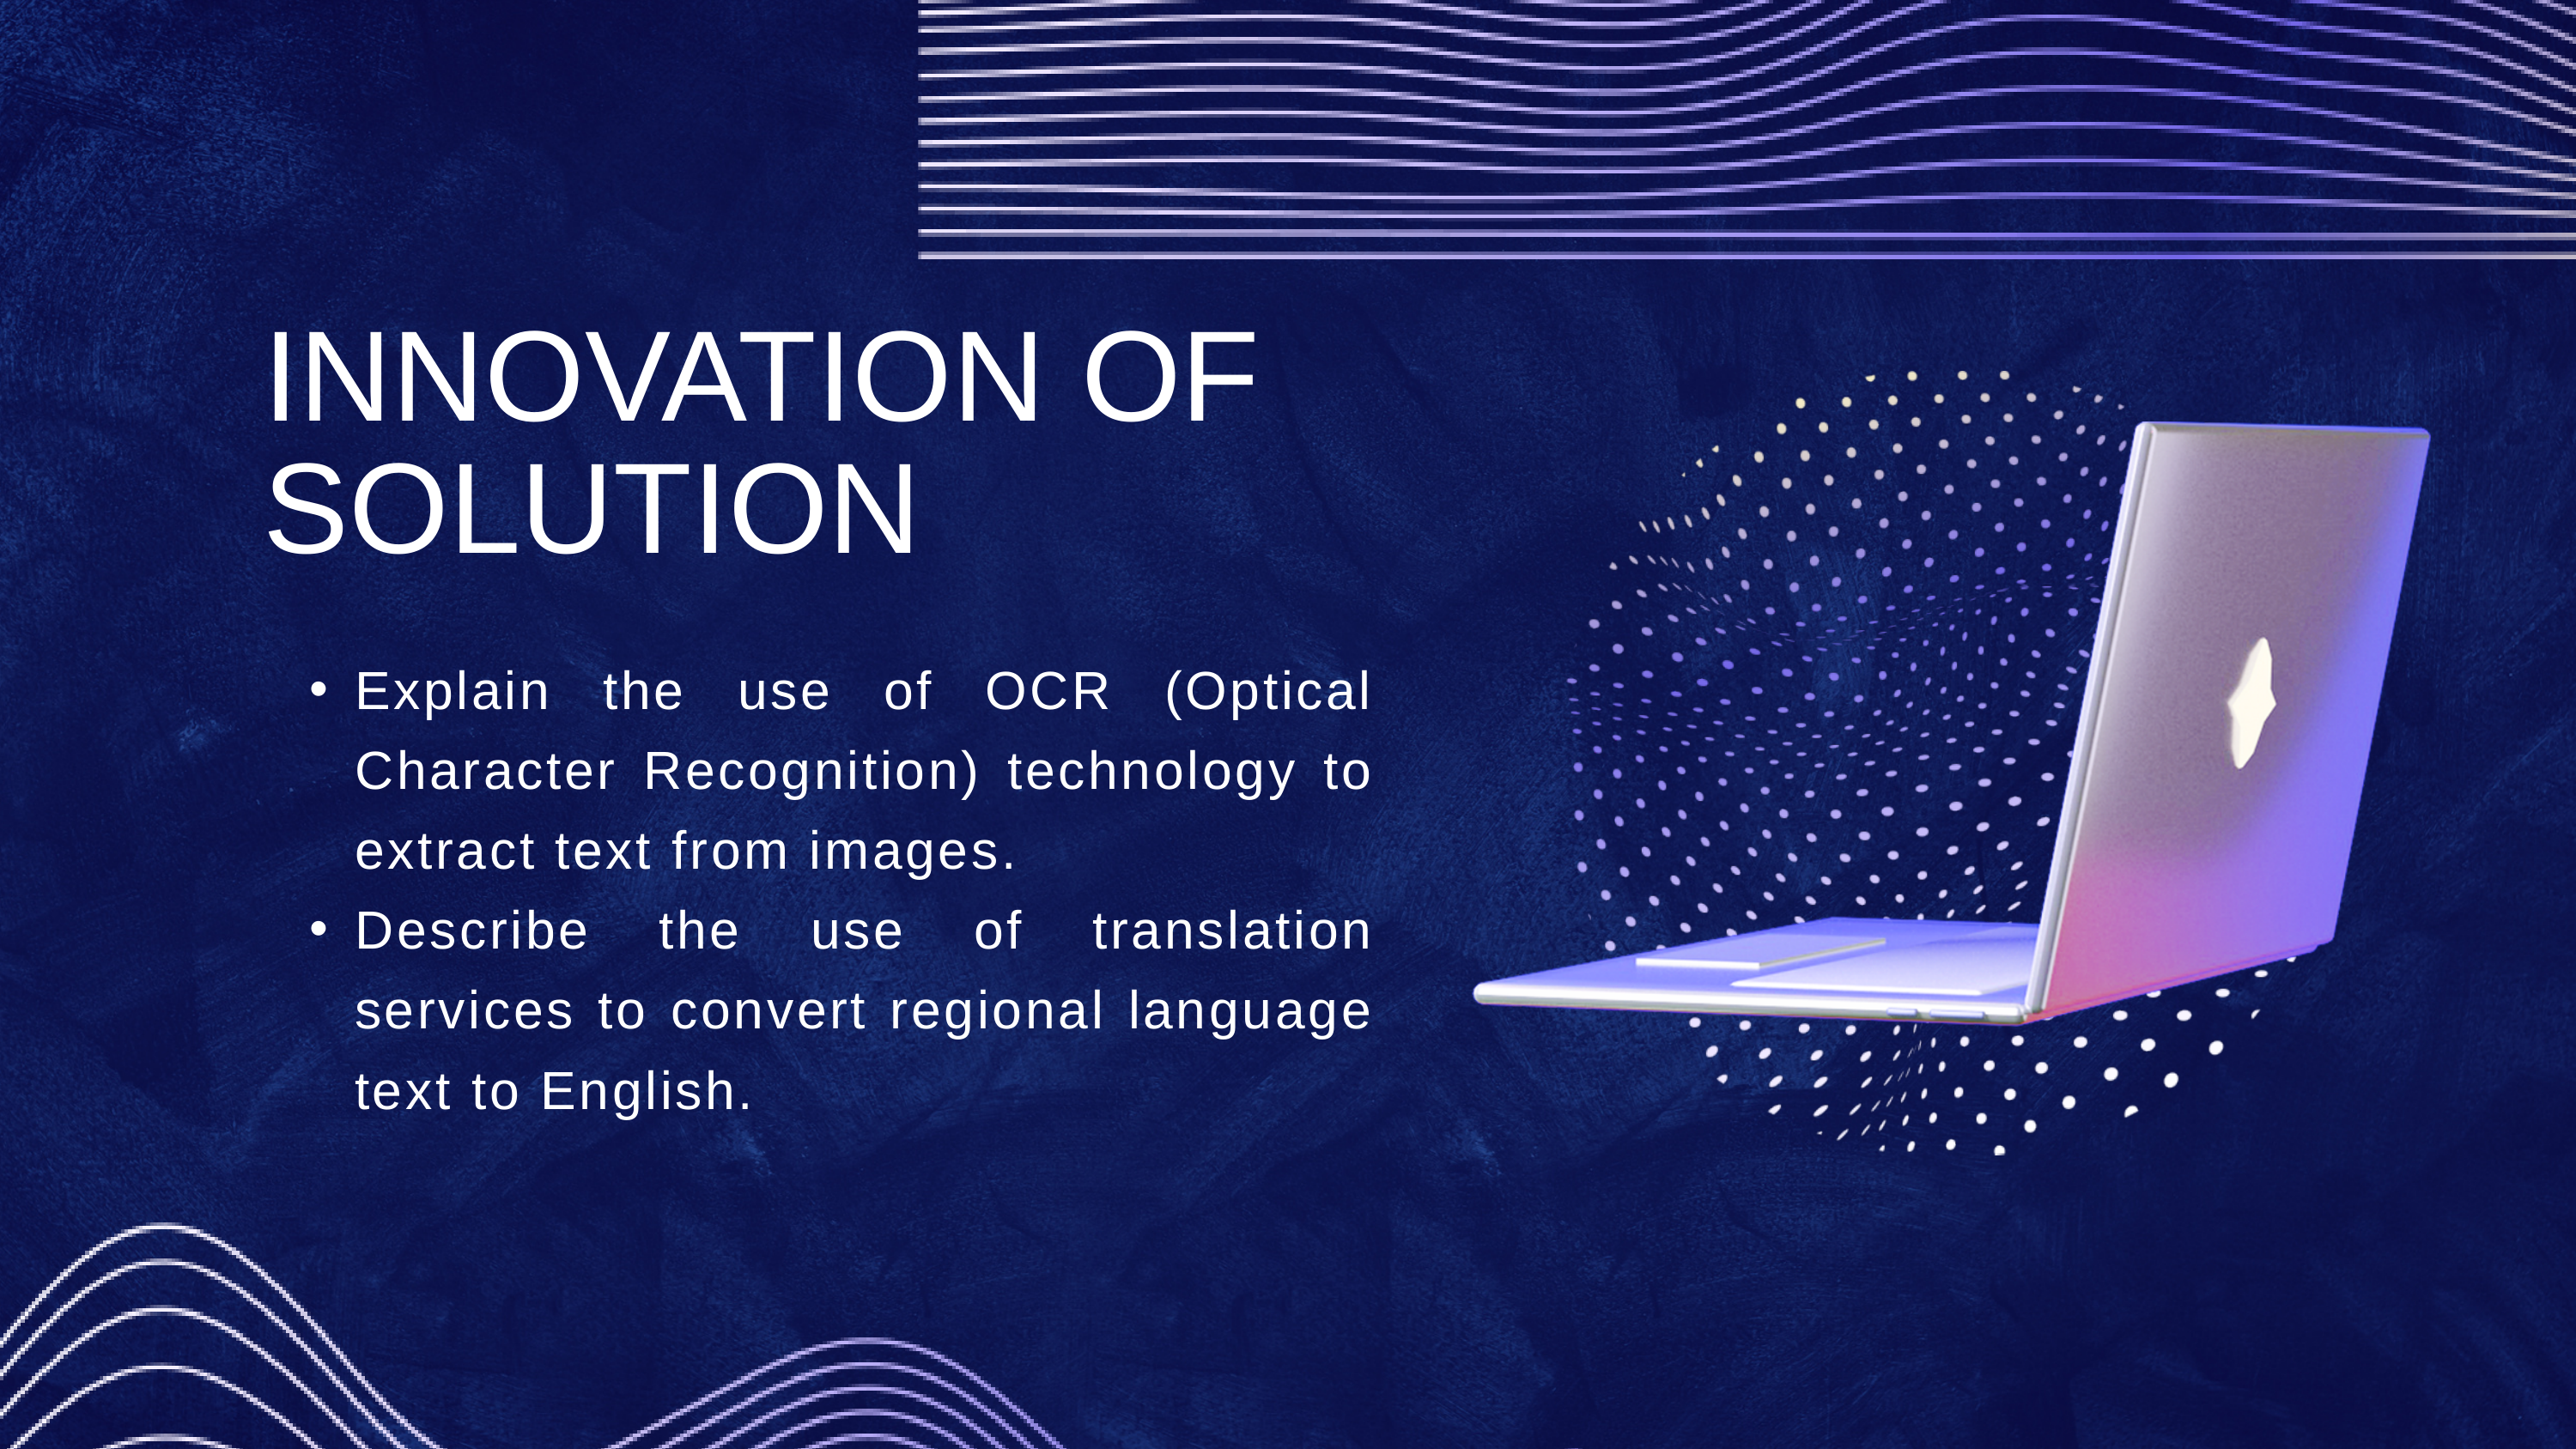

INNOVATION OF SOLUTION

Explain the use of OCR (Optical Character Recognition) technology to extract text from images.
Describe the use of translation services to convert regional language text to English.